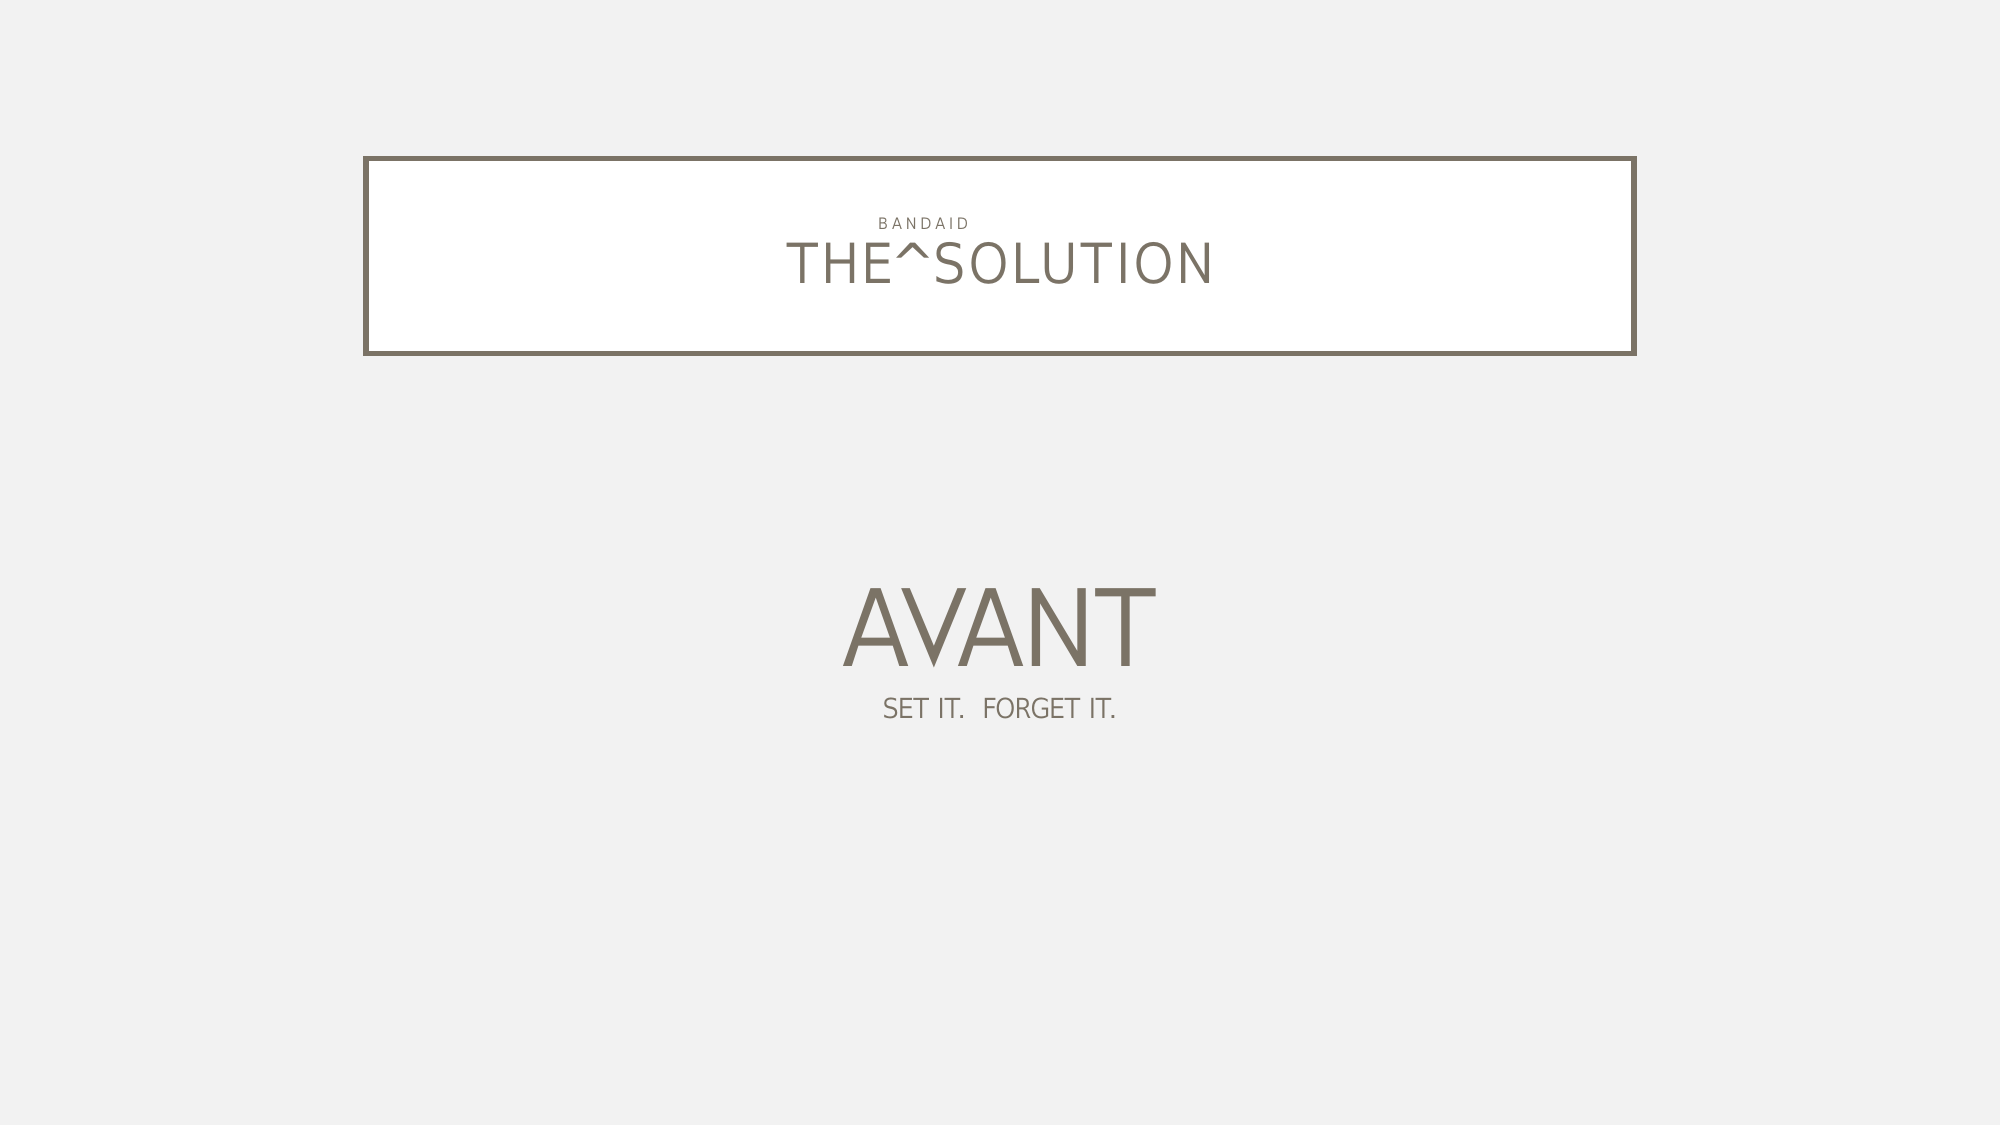

# Bandaid             _ The^solution
AVANT
SET IT.  FORGET IT.